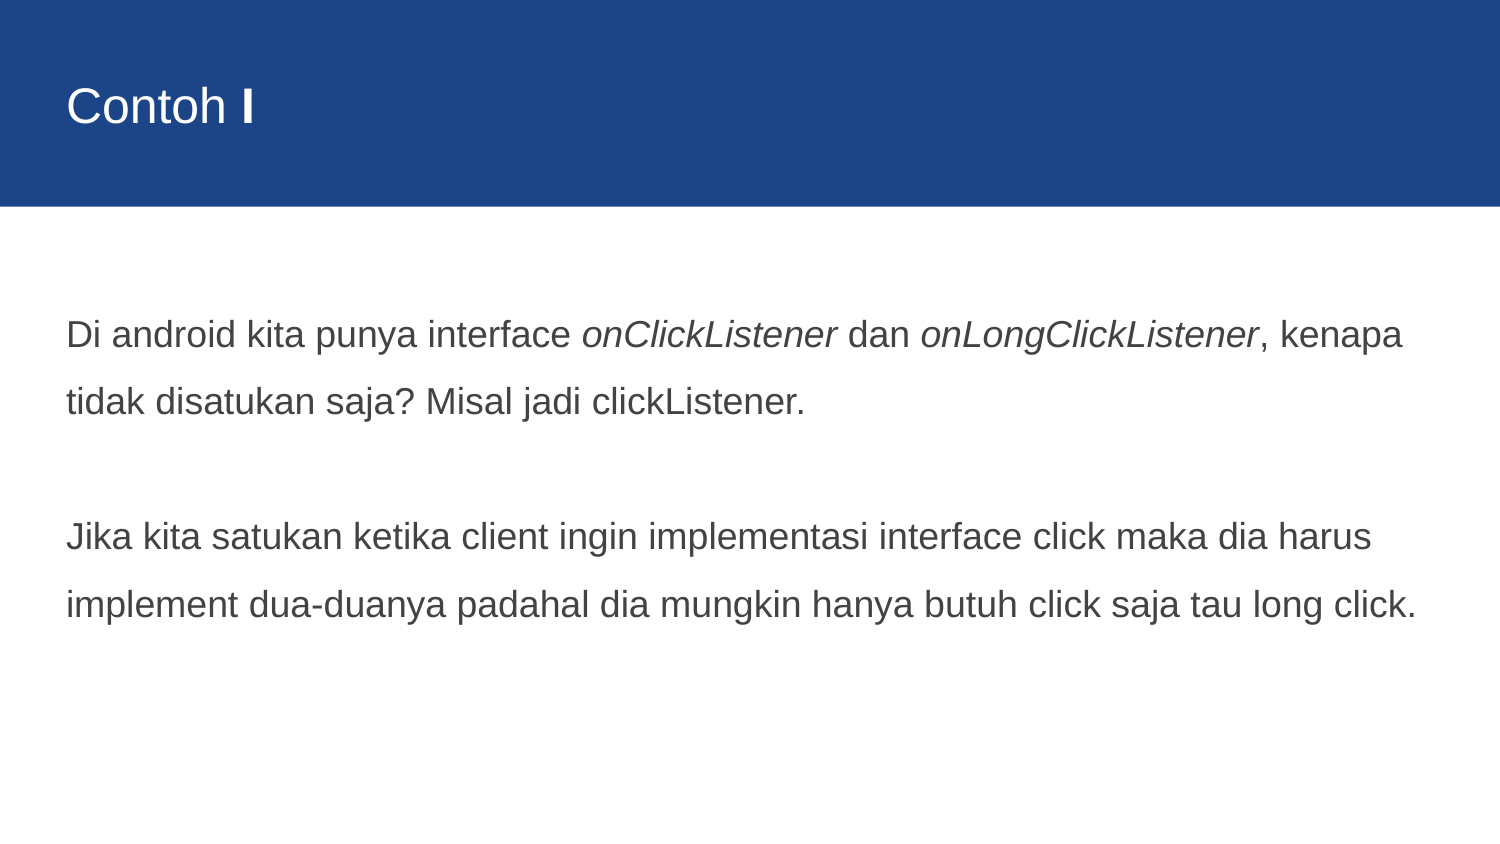

Contoh I
Di android kita punya interface onClickListener dan onLongClickListener, kenapa tidak disatukan saja? Misal jadi clickListener.

Jika kita satukan ketika client ingin implementasi interface click maka dia harus implement dua-duanya padahal dia mungkin hanya butuh click saja tau long click.